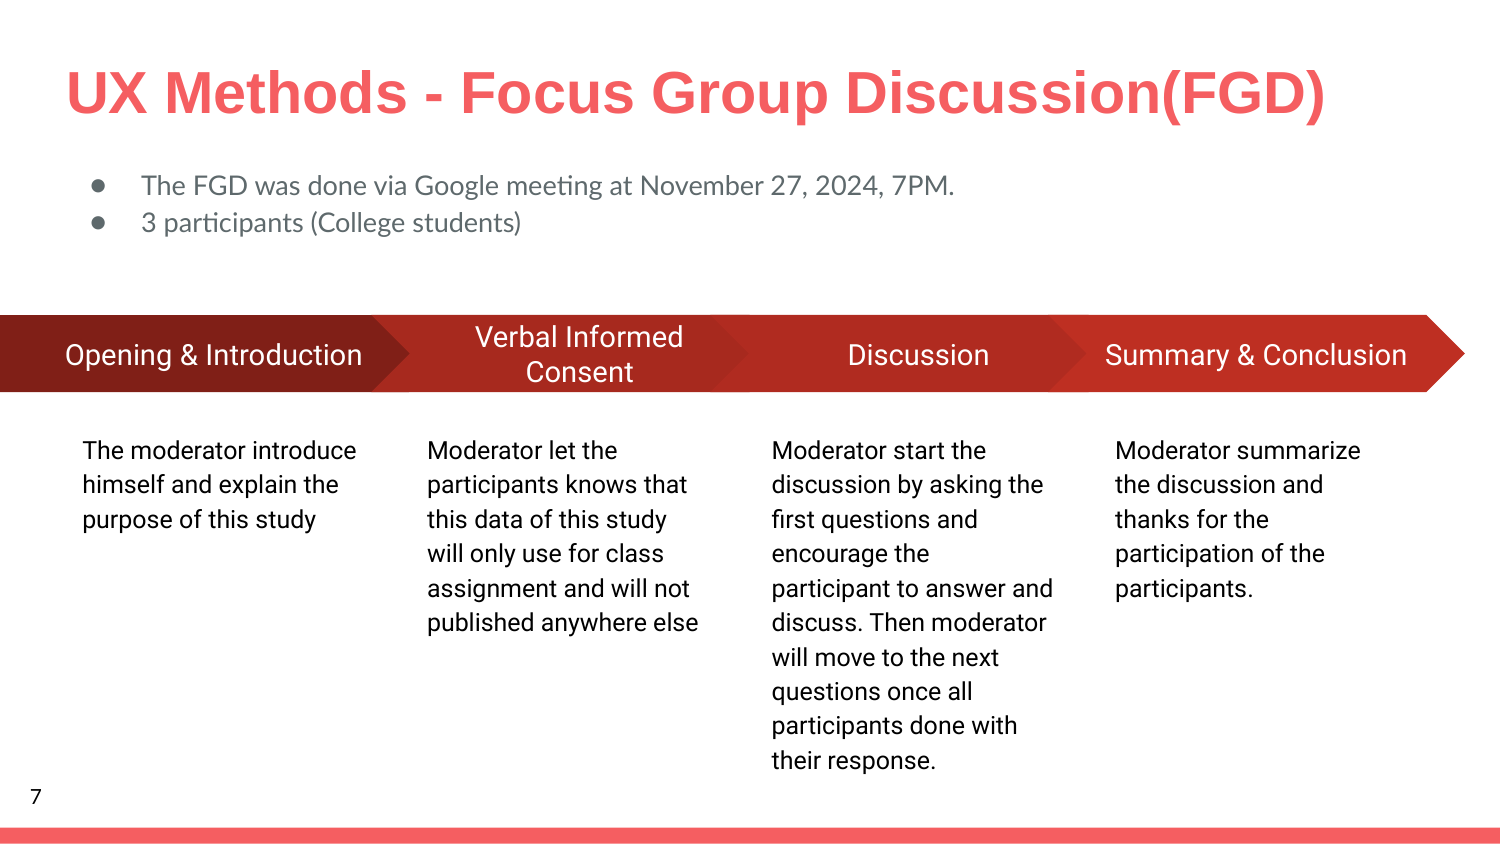

# UX Methods - Focus Group Discussion(FGD)
The FGD was done via Google meeting at November 27, 2024, 7PM.
3 participants (College students)
Verbal Informed Consent
Moderator let the participants knows that this data of this study will only use for class assignment and will not published anywhere else
Discussion
Moderator start the discussion by asking the first questions and encourage the participant to answer and discuss. Then moderator will move to the next questions once all participants done with their response.
Summary & Conclusion
Moderator summarize the discussion and thanks for the participation of the participants.
Opening & Introduction
The moderator introduce himself and explain the purpose of this study
7